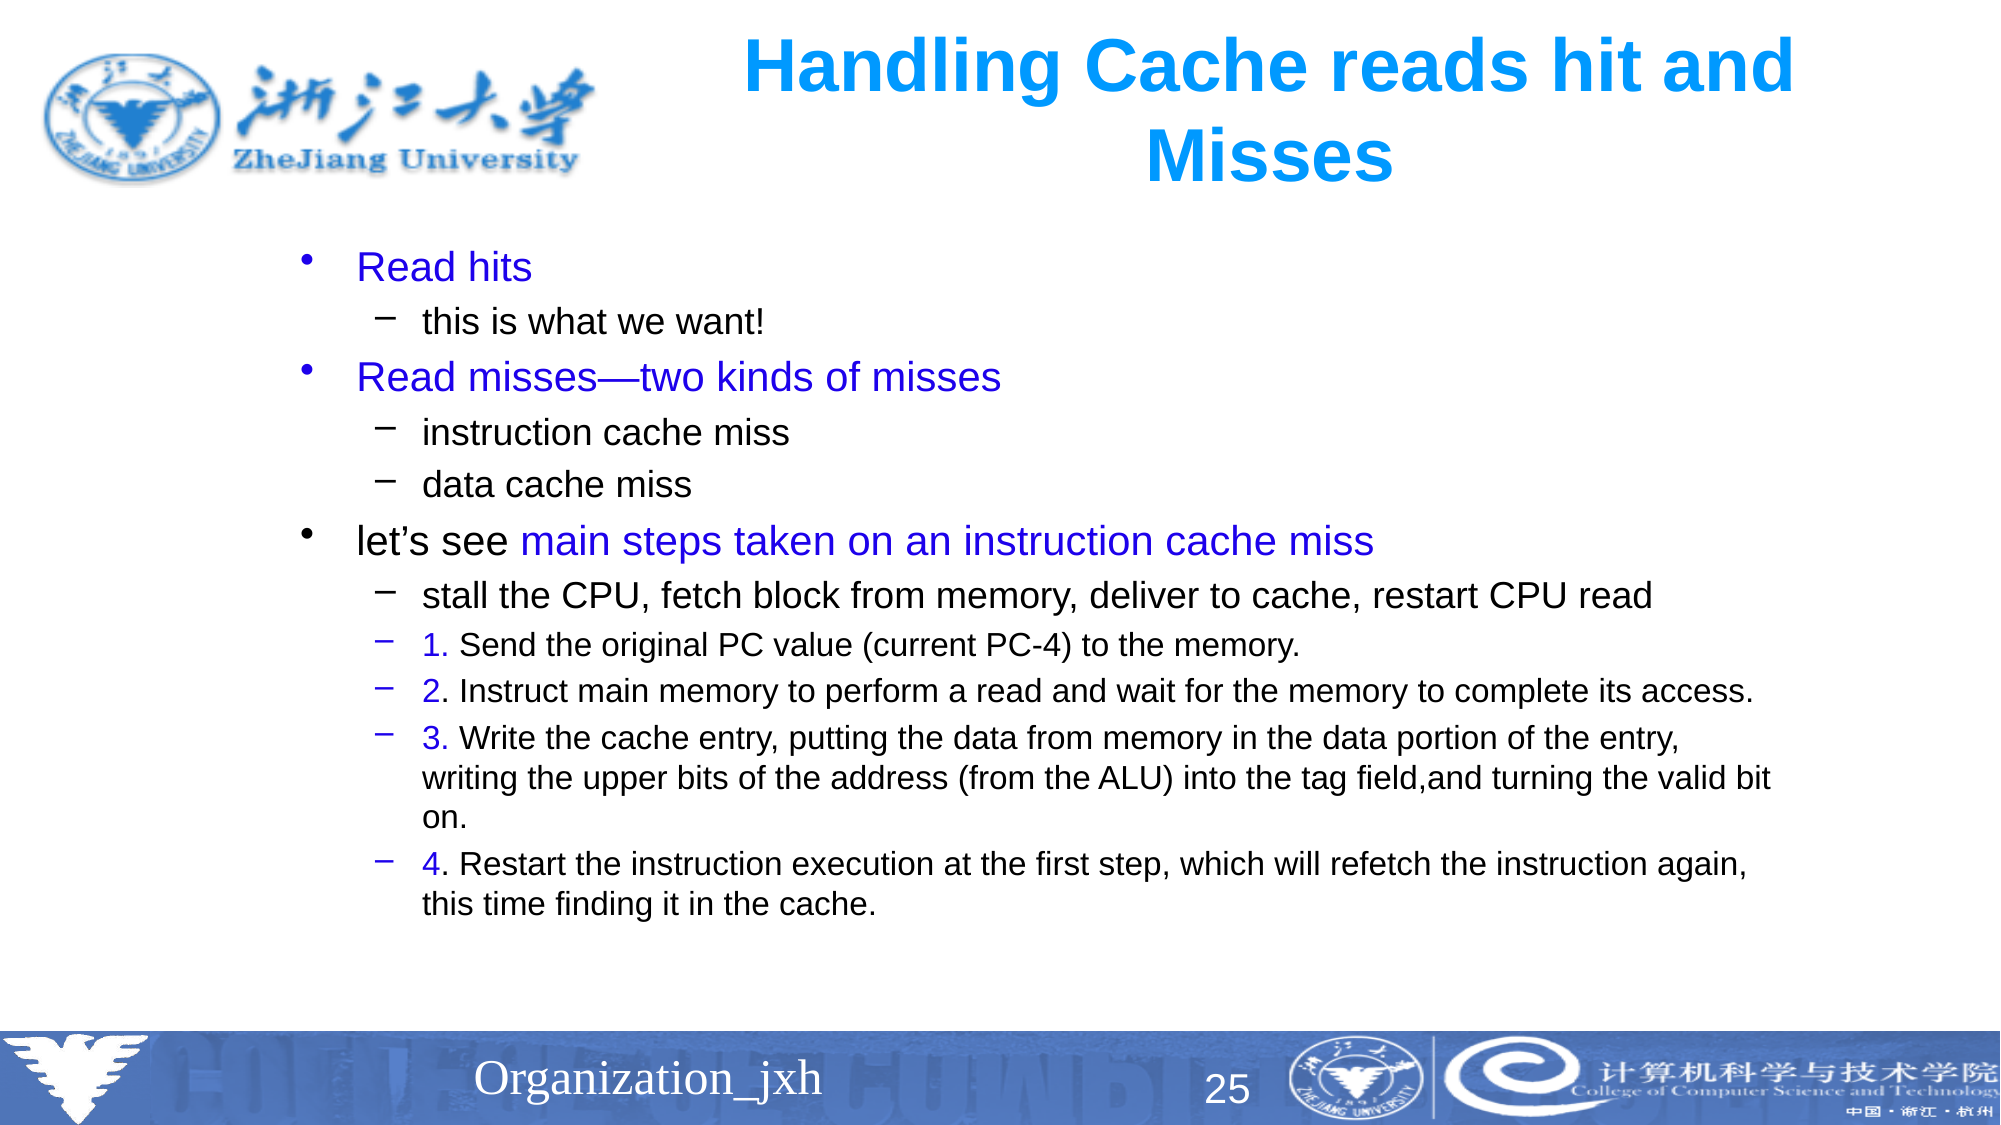

# Handling Cache reads hit and Misses

Read hits
this is what we want!
Read misses—two kinds of misses
instruction cache miss
data cache miss
let’s see main steps taken on an instruction cache miss
stall the CPU, fetch block from memory, deliver to cache, restart CPU read
1. Send the original PC value (current PC-4) to the memory.
2. Instruct main memory to perform a read and wait for the memory to complete its access.
3. Write the cache entry, putting the data from memory in the data portion of the entry, writing the upper bits of the address (from the ALU) into the tag field,and turning the valid bit on.
4. Restart the instruction execution at the first step, which will refetch the instruction again, this time finding it in the cache.